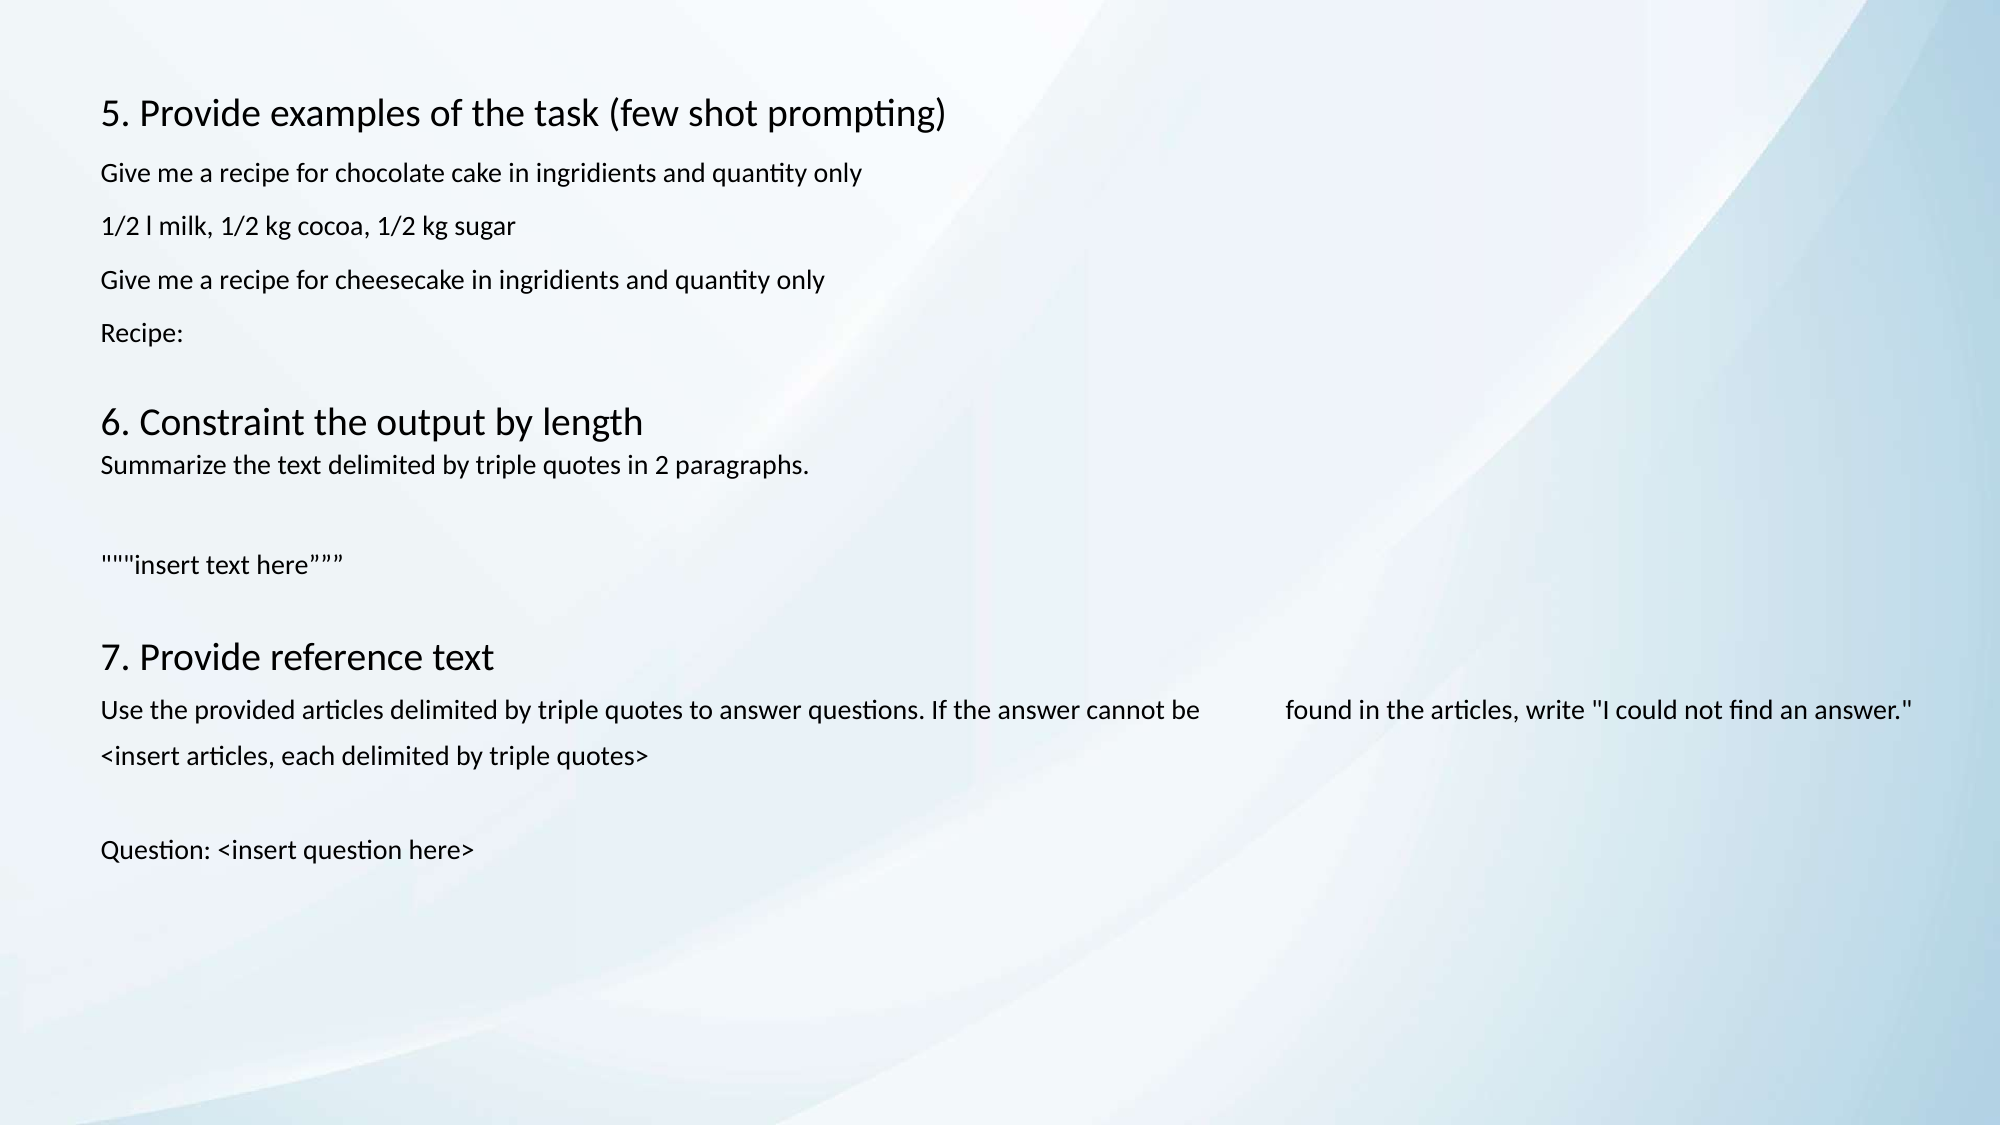

5. Provide examples of the task (few shot prompting)
	Give me a recipe for chocolate cake in ingridients and quantity only
	1/2 l milk, 1/2 kg cocoa, 1/2 kg sugar
	Give me a recipe for cheesecake in ingridients and quantity only
	Recipe:
6. Constraint the output by length
	Summarize the text delimited by triple quotes in 2 paragraphs.

	"""insert text here”””
7. Provide reference text
	Use the provided articles delimited by triple quotes to answer questions. If the answer cannot be 	found in the articles, write "I could not find an answer."
	<insert articles, each delimited by triple quotes>

	Question: <insert question here>